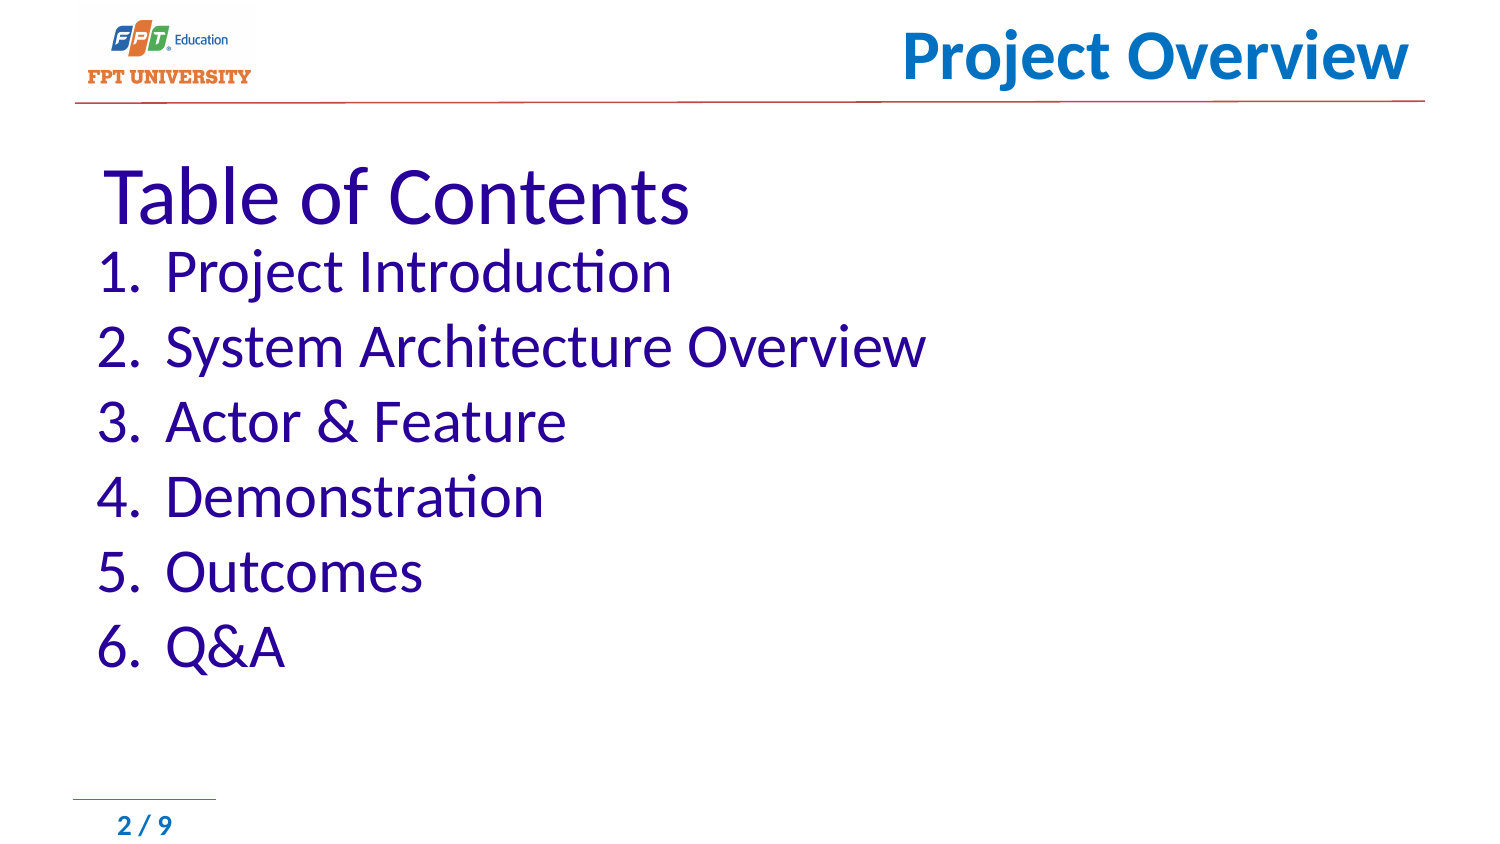

# Project Overview
Table of Contents
Project Introduction
System Architecture Overview
Actor & Feature
Demonstration
Outcomes
Q&A